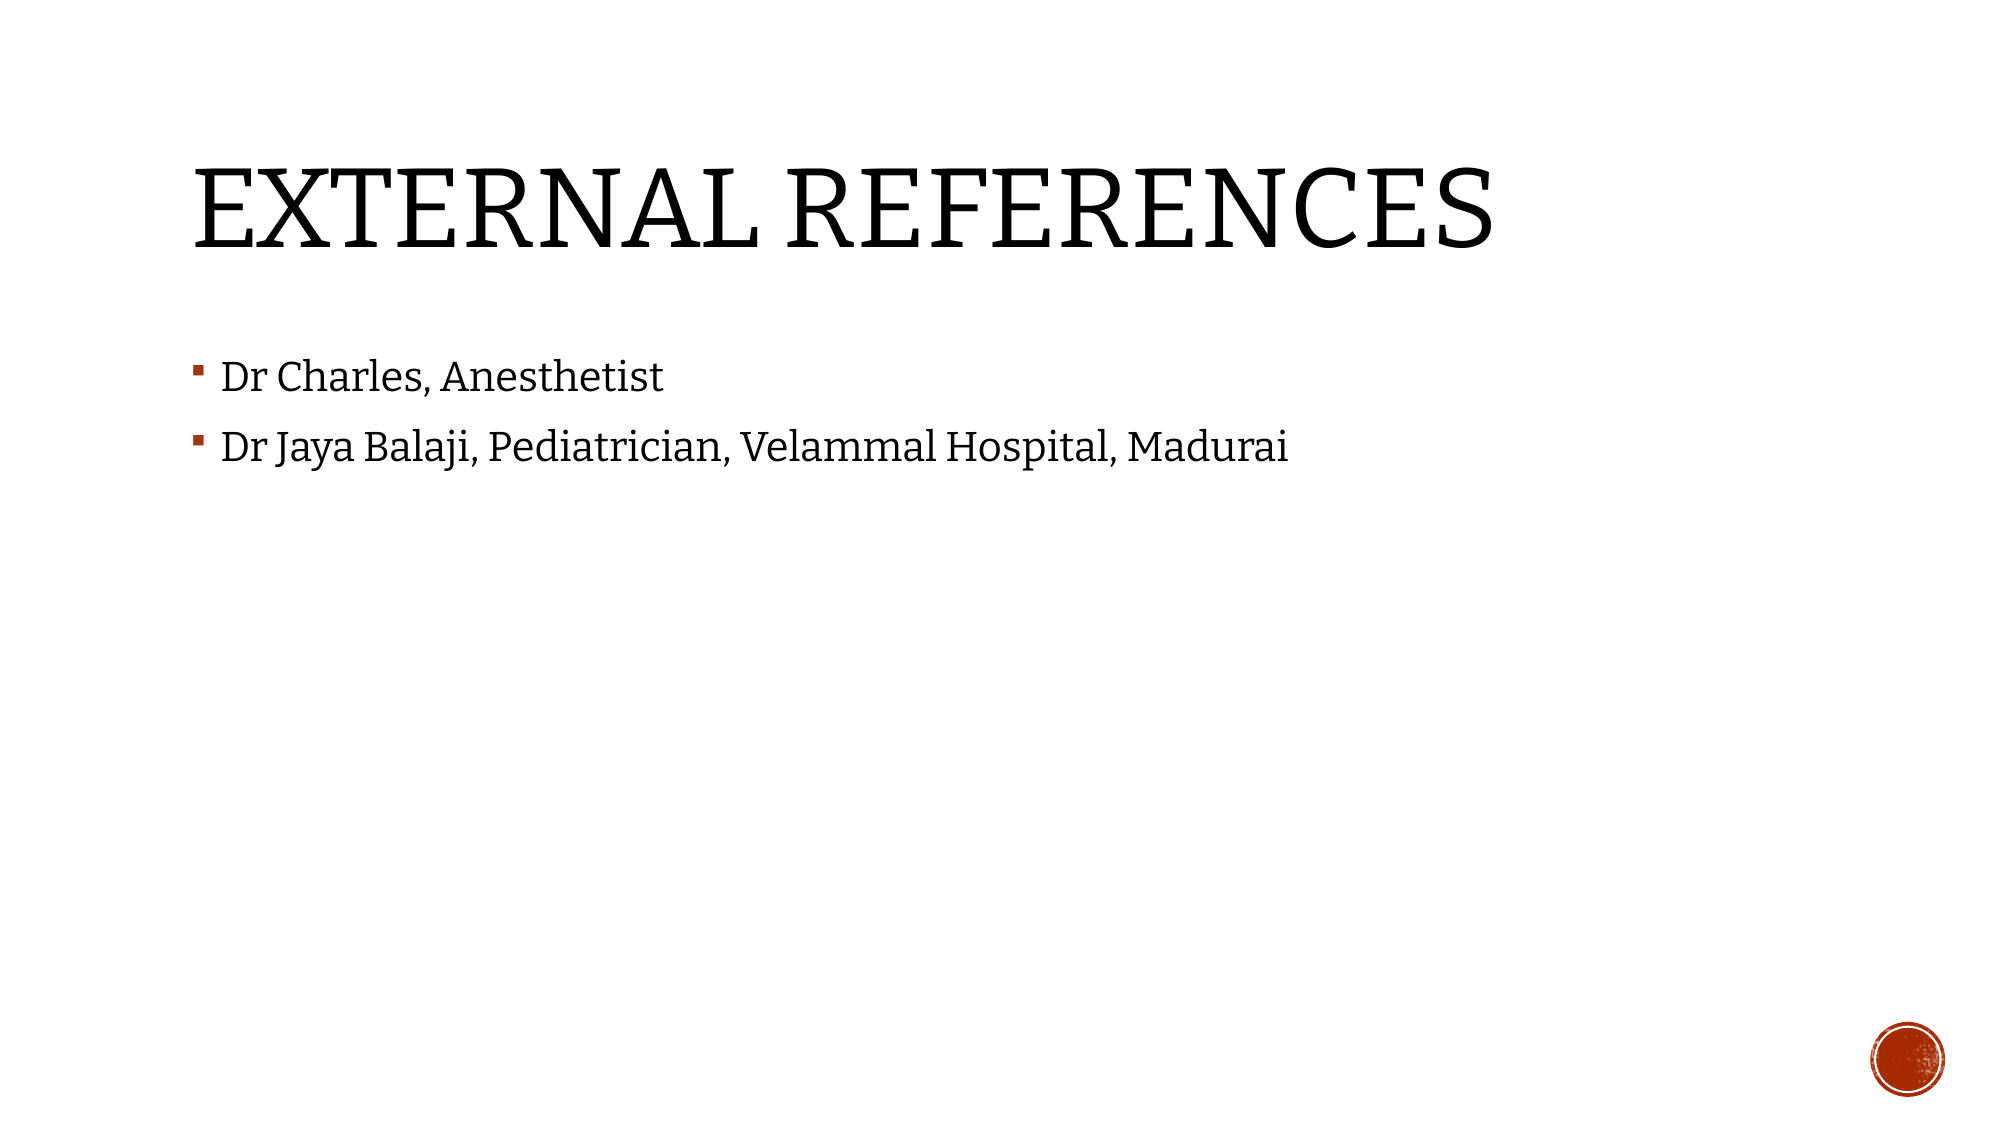

# External References
Dr Charles, Anesthetist
Dr Jaya Balaji, Pediatrician, Velammal Hospital, Madurai